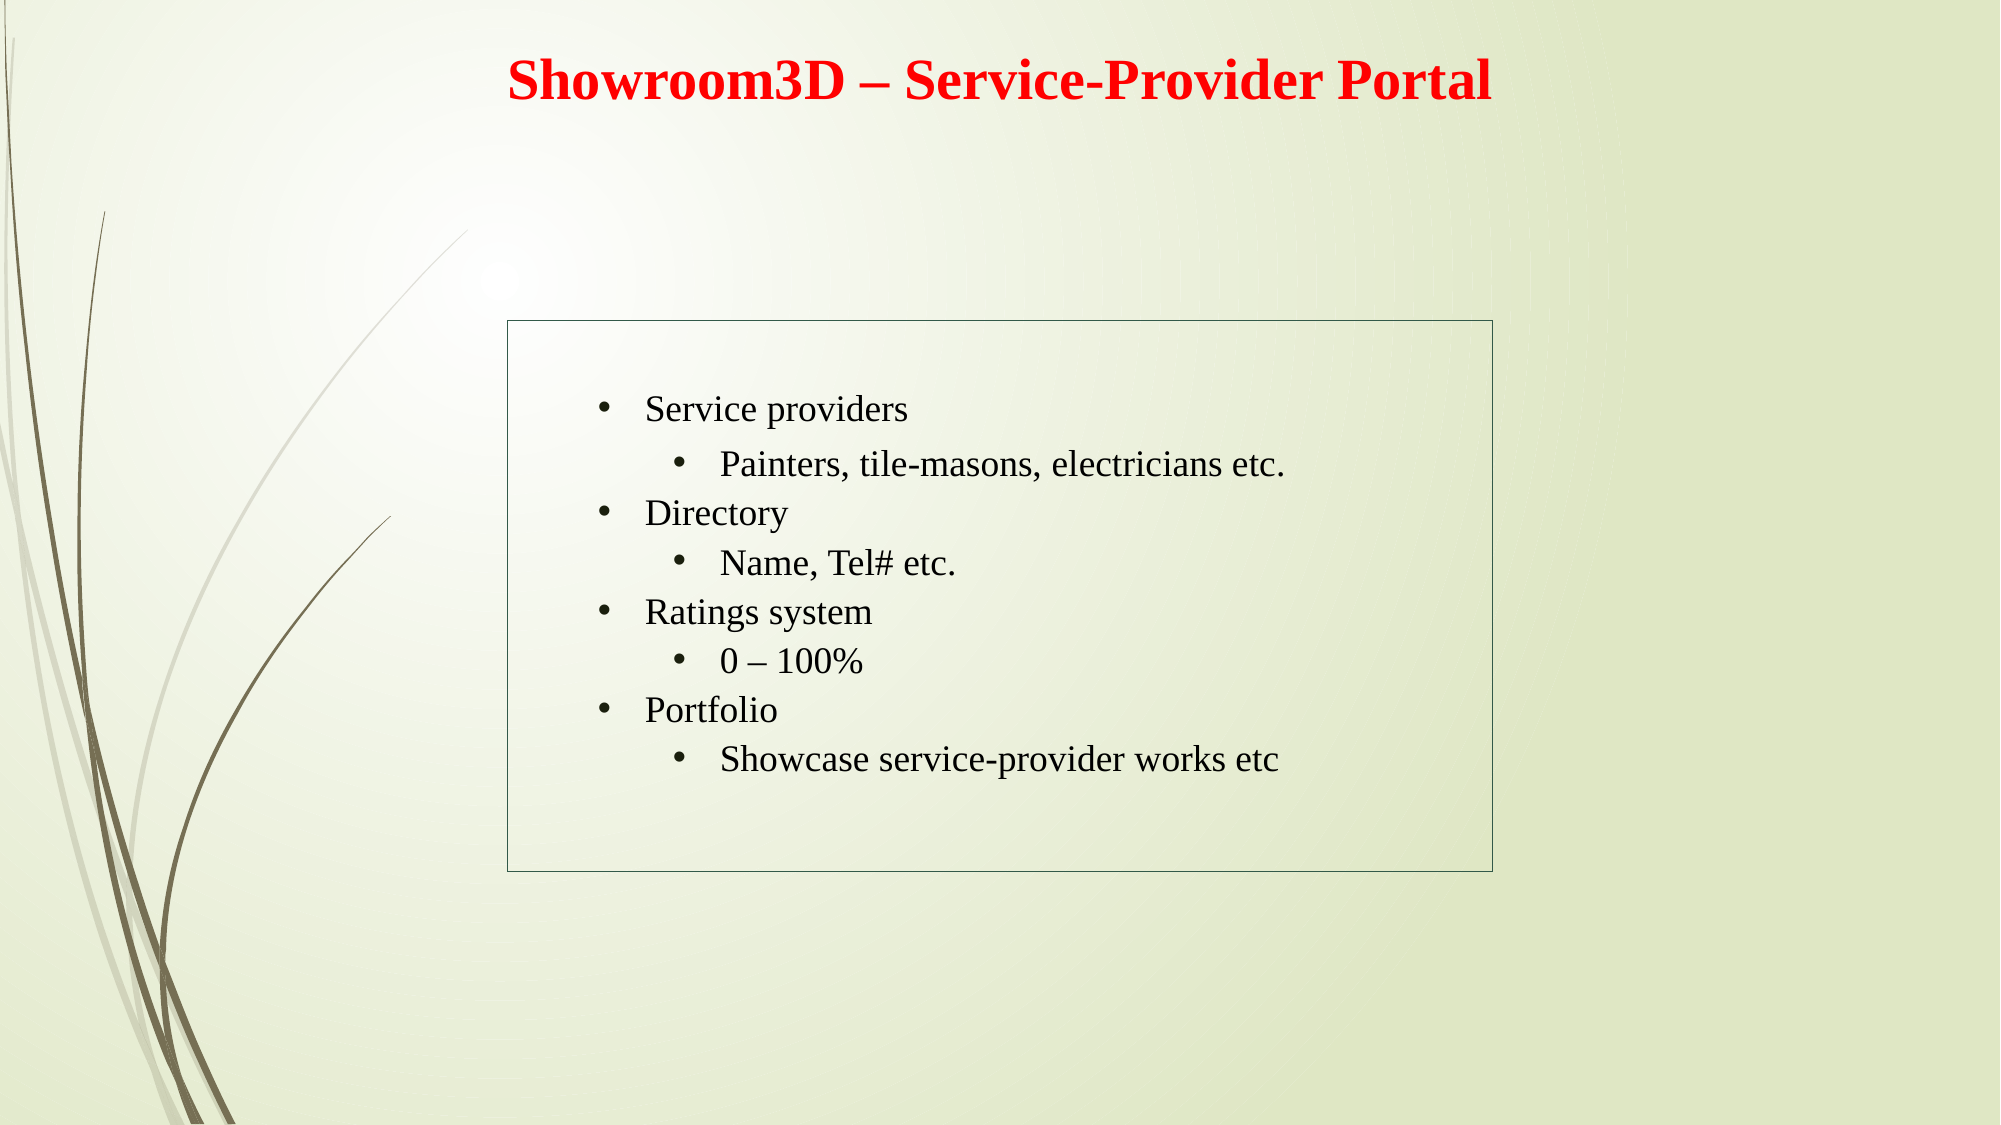

# Showroom3D – Service-Provider Portal

Service providers
Painters, tile-masons, electricians etc.
Directory
Name, Tel# etc.
Ratings system
0 – 100%
Portfolio
Showcase service-provider works etc